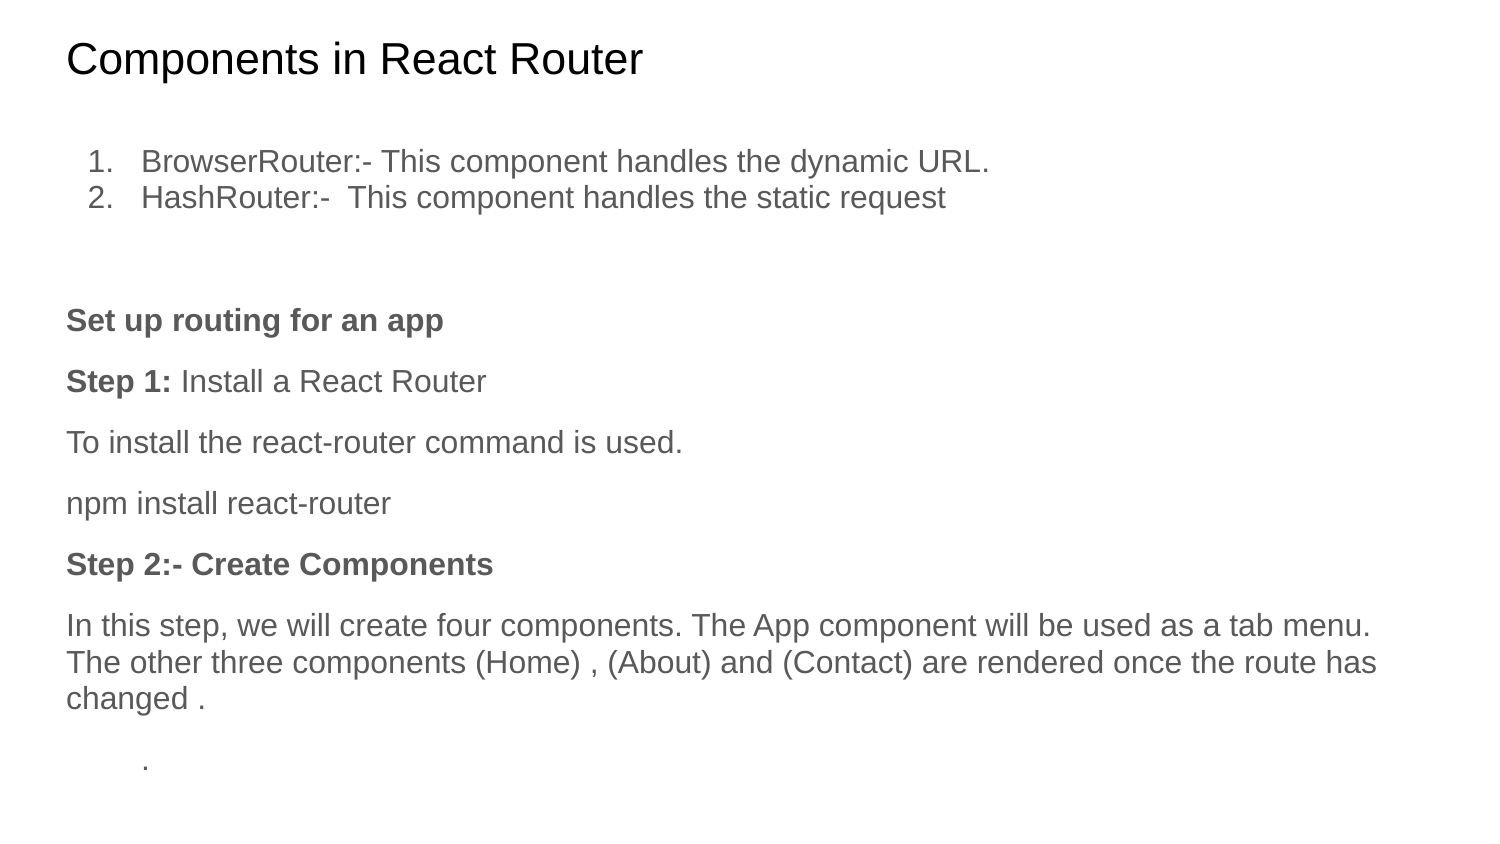

Components in React Router

BrowserRouter:- This component handles the dynamic URL.
HashRouter:-  This component handles the static request

Set up routing for an app
Step 1: Install a React Router
To install the react-router command is used.
npm install react-router
Step 2:- Create Components
In this step, we will create four components. The App component will be used as a tab menu. The other three components (Home) , (About) and (Contact) are rendered once the route has changed .
.